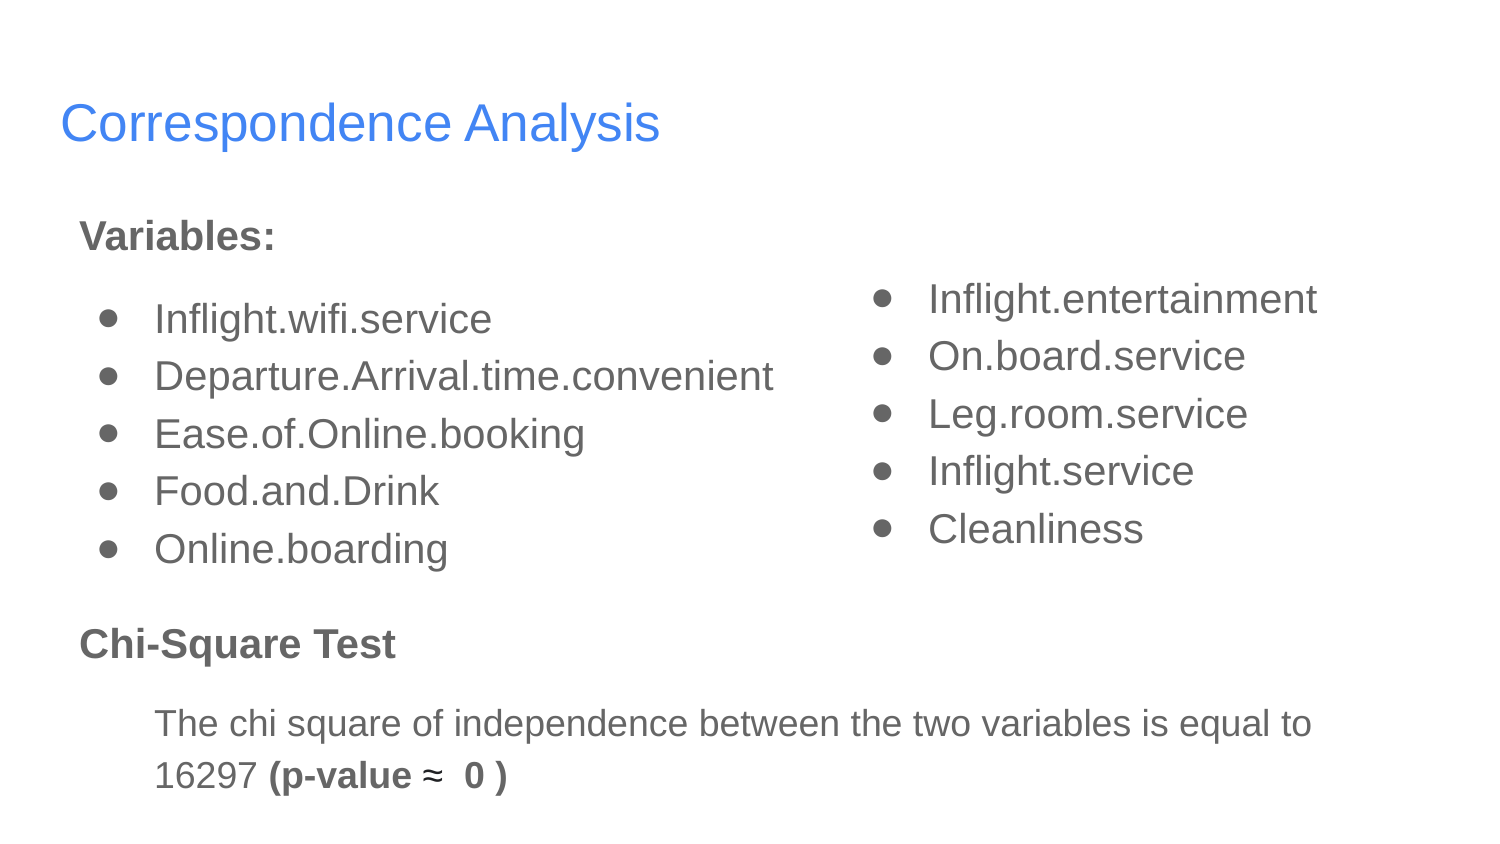

# Correspondence Analysis
Variables:
Inflight.wifi.service
Departure.Arrival.time.convenient
Ease.of.Online.booking
Food.and.Drink
Online.boarding
Inflight.entertainment
On.board.service
Leg.room.service
Inflight.service
Cleanliness
Chi-Square Test
The chi square of independence between the two variables is equal to 16297 (p-value ≈  0 )